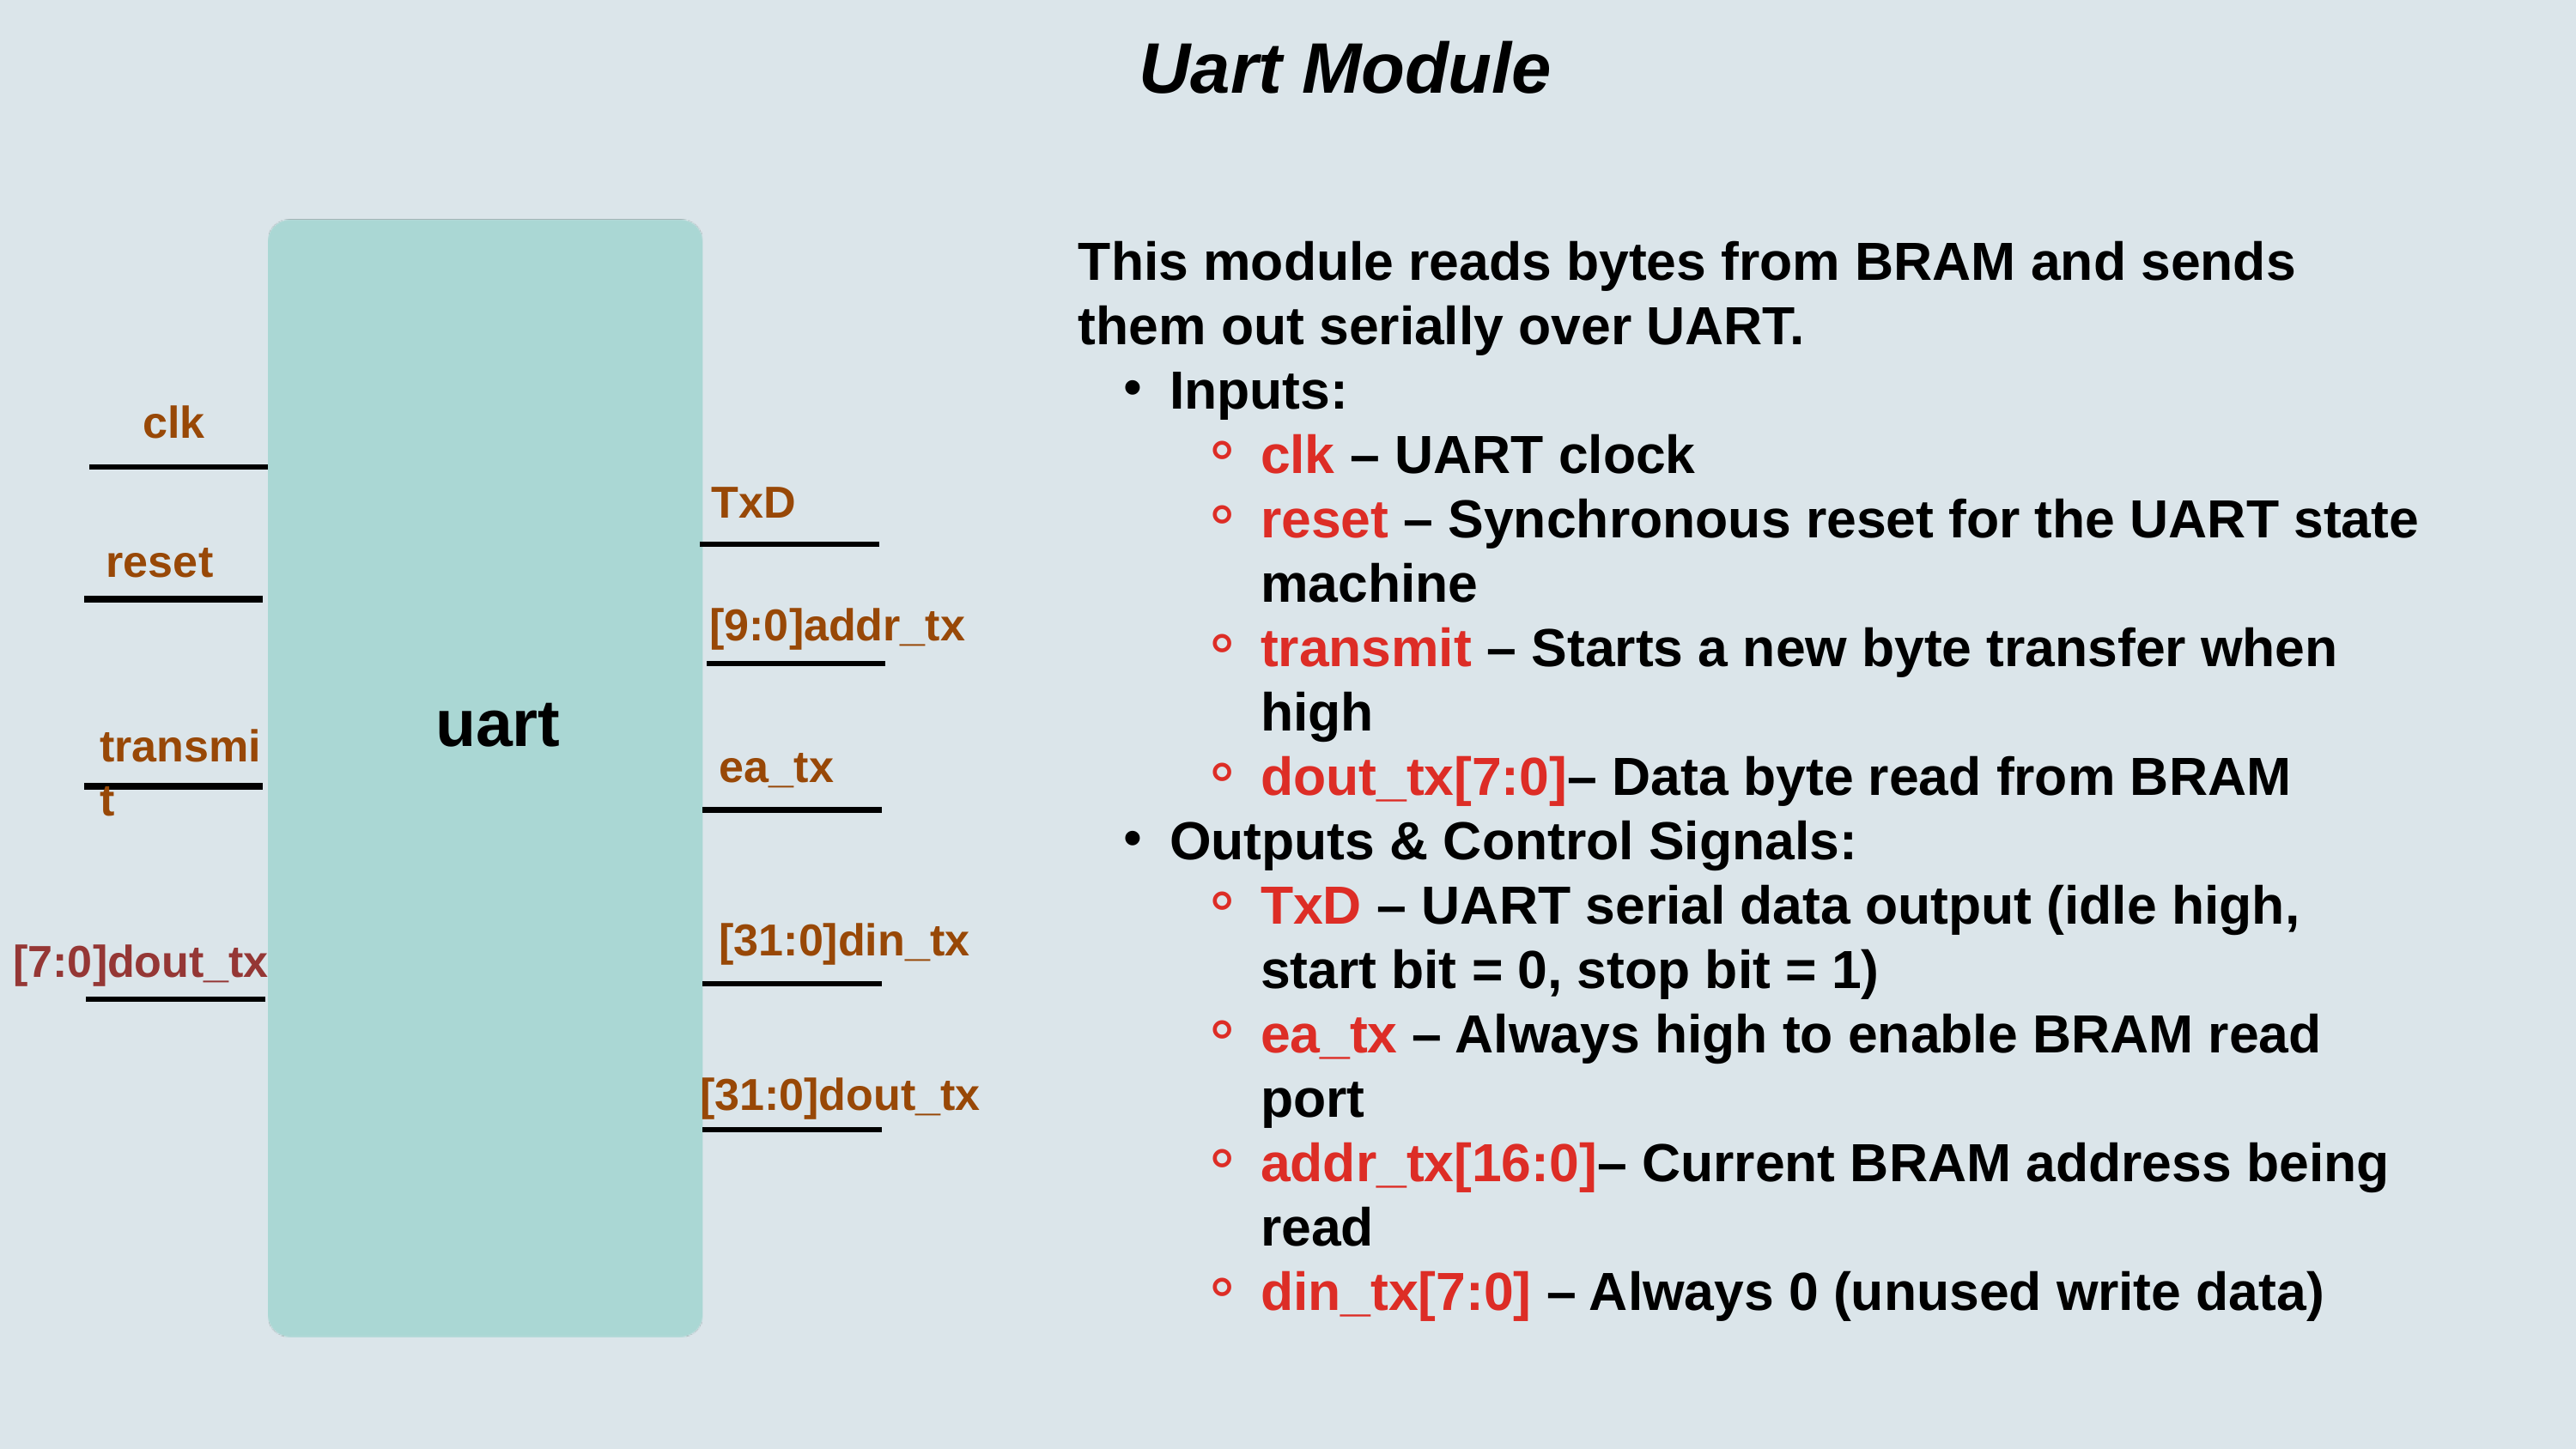

Uart Module

This module reads bytes from BRAM and sends them out serially over UART.
Inputs:
clk – UART clock
reset – Synchronous reset for the UART state machine
transmit – Starts a new byte transfer when high
dout_tx[7:0]– Data byte read from BRAM
Outputs & Control Signals:
TxD – UART serial data output (idle high, start bit = 0, stop bit = 1)
ea_tx – Always high to enable BRAM read port
addr_tx[16:0]– Current BRAM address being read
din_tx[7:0] – Always 0 (unused write data)

clk

TxD

reset

 [9:0]addr_tx

uart
transmit
ea_tx

 [31:0]din_tx
[7:0]dout_tx

[31:0]dout_tx